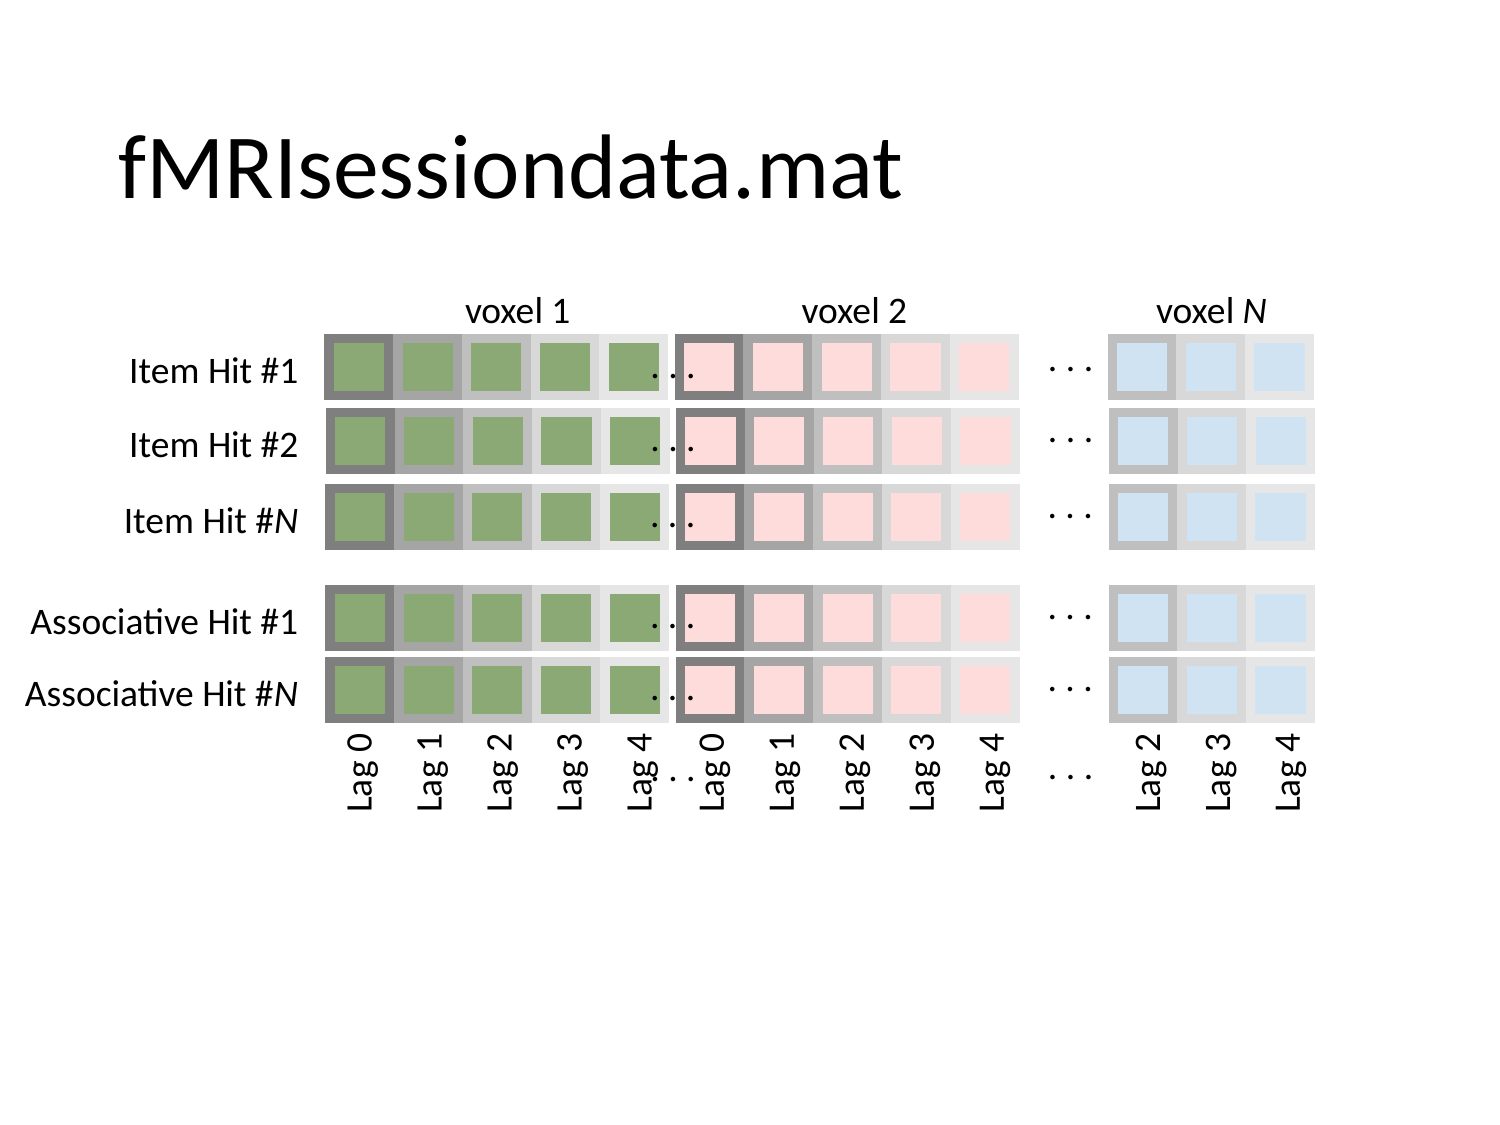

# fMRIsessiondata.mat
voxel 1
voxel 2
voxel N
. . .
. . .
Item Hit #1

. . .
. . .
Item Hit #2

. . .
. . .
Item Hit #N

. . .
. . .
Associative Hit #1

. . .
. . .
Associative Hit #N

. . .
. . .
Lag 0
Lag 1
Lag 2
Lag 3
Lag 4
Lag 0
Lag 1
Lag 2
Lag 3
Lag 4
Lag 2
Lag 3
Lag 4